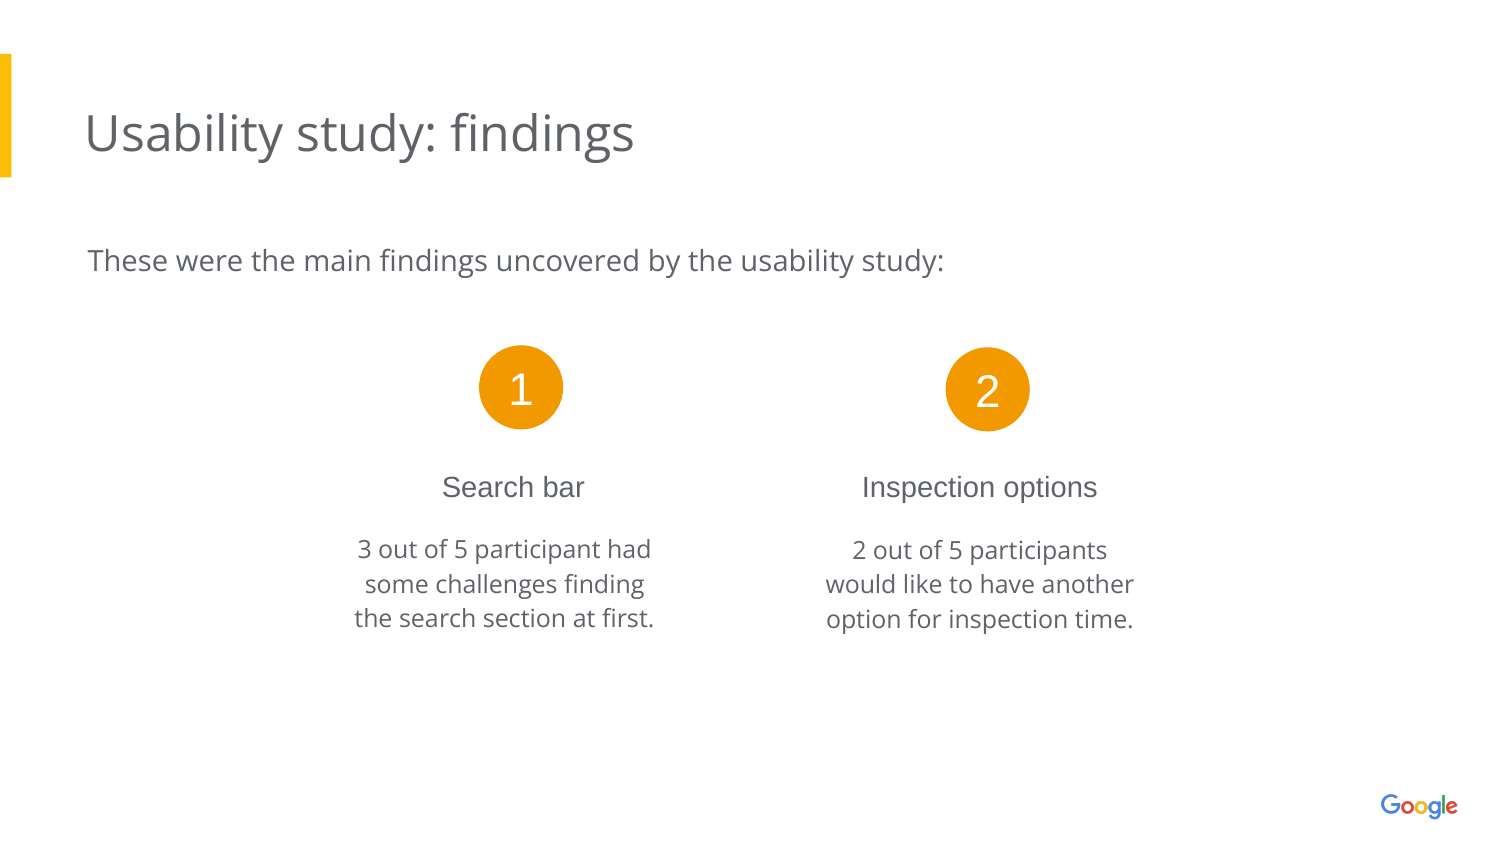

Usability study: findings
These were the main findings uncovered by the usability study:

1
2
Search bar
Inspection options
3 out of 5 participant had some challenges finding the search section at first.
2 out of 5 participants would like to have another option for inspection time.